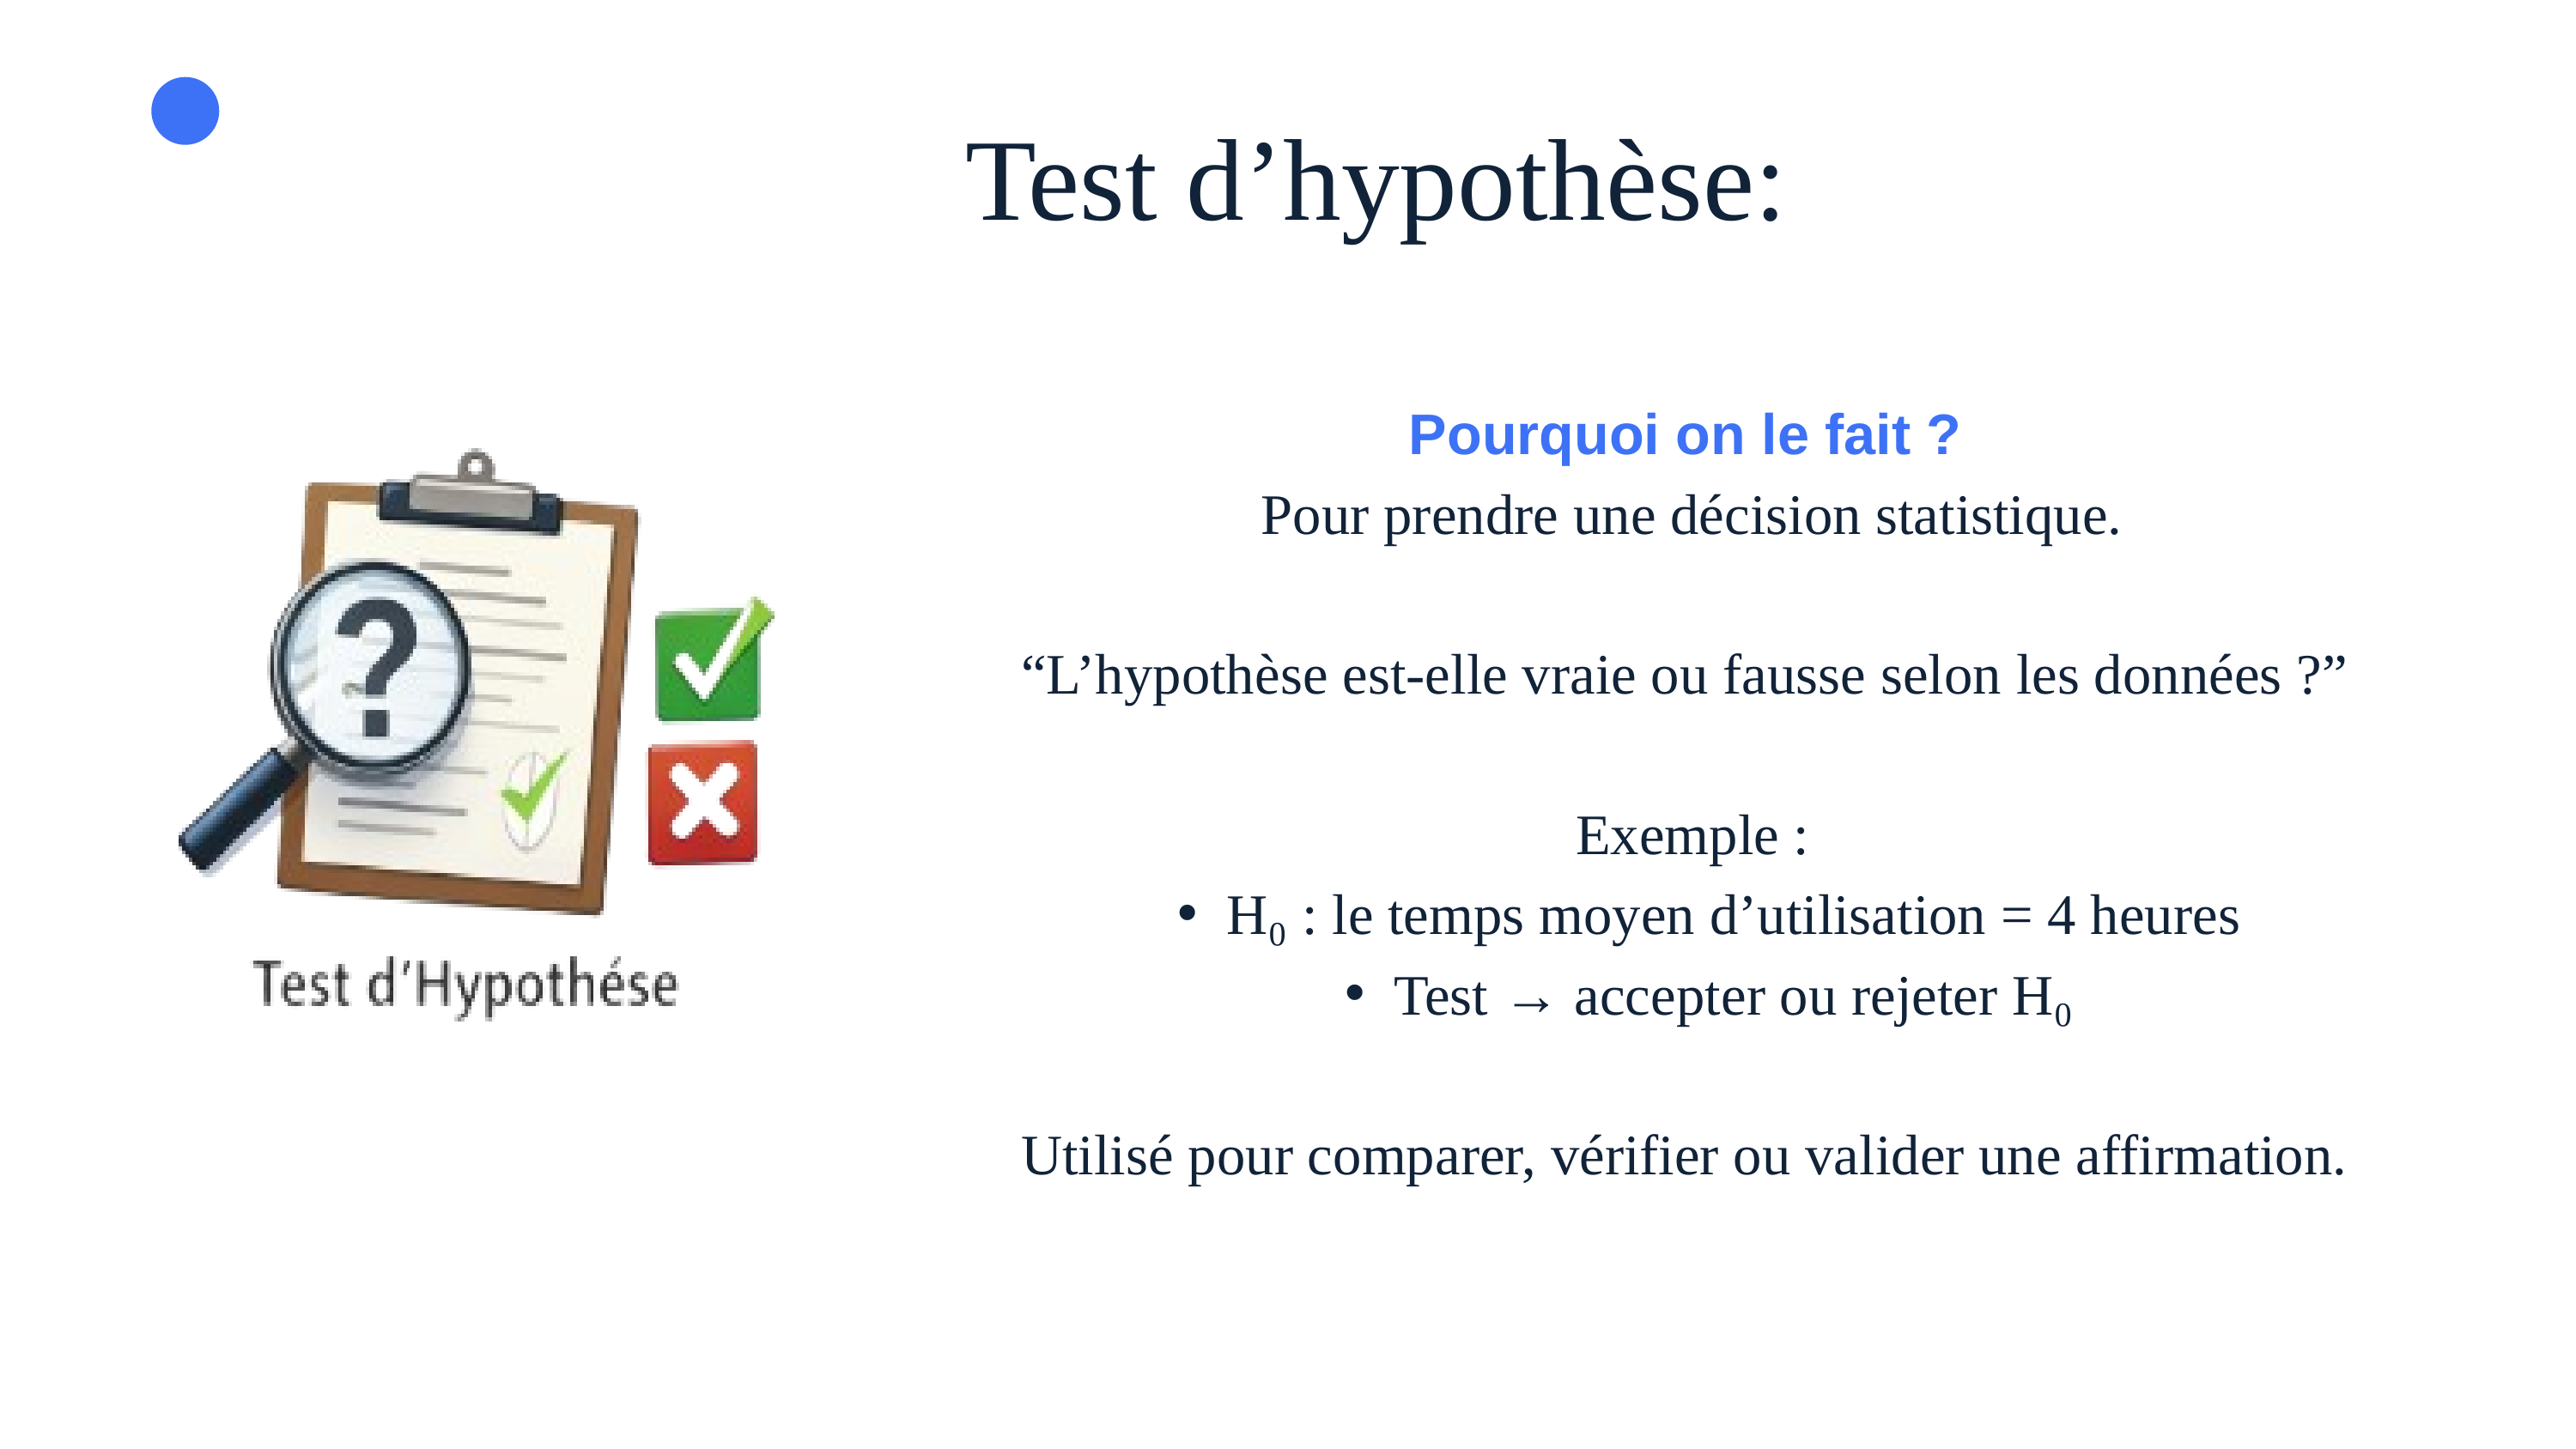

Test d’hypothèse:

Pourquoi on le fait ?
 Pour prendre une décision statistique.

“L’hypothèse est-elle vraie ou fausse selon les données ?”

 Exemple :
H₀ : le temps moyen d’utilisation = 4 heures
Test → accepter ou rejeter H₀

Utilisé pour comparer, vérifier ou valider une affirmation.